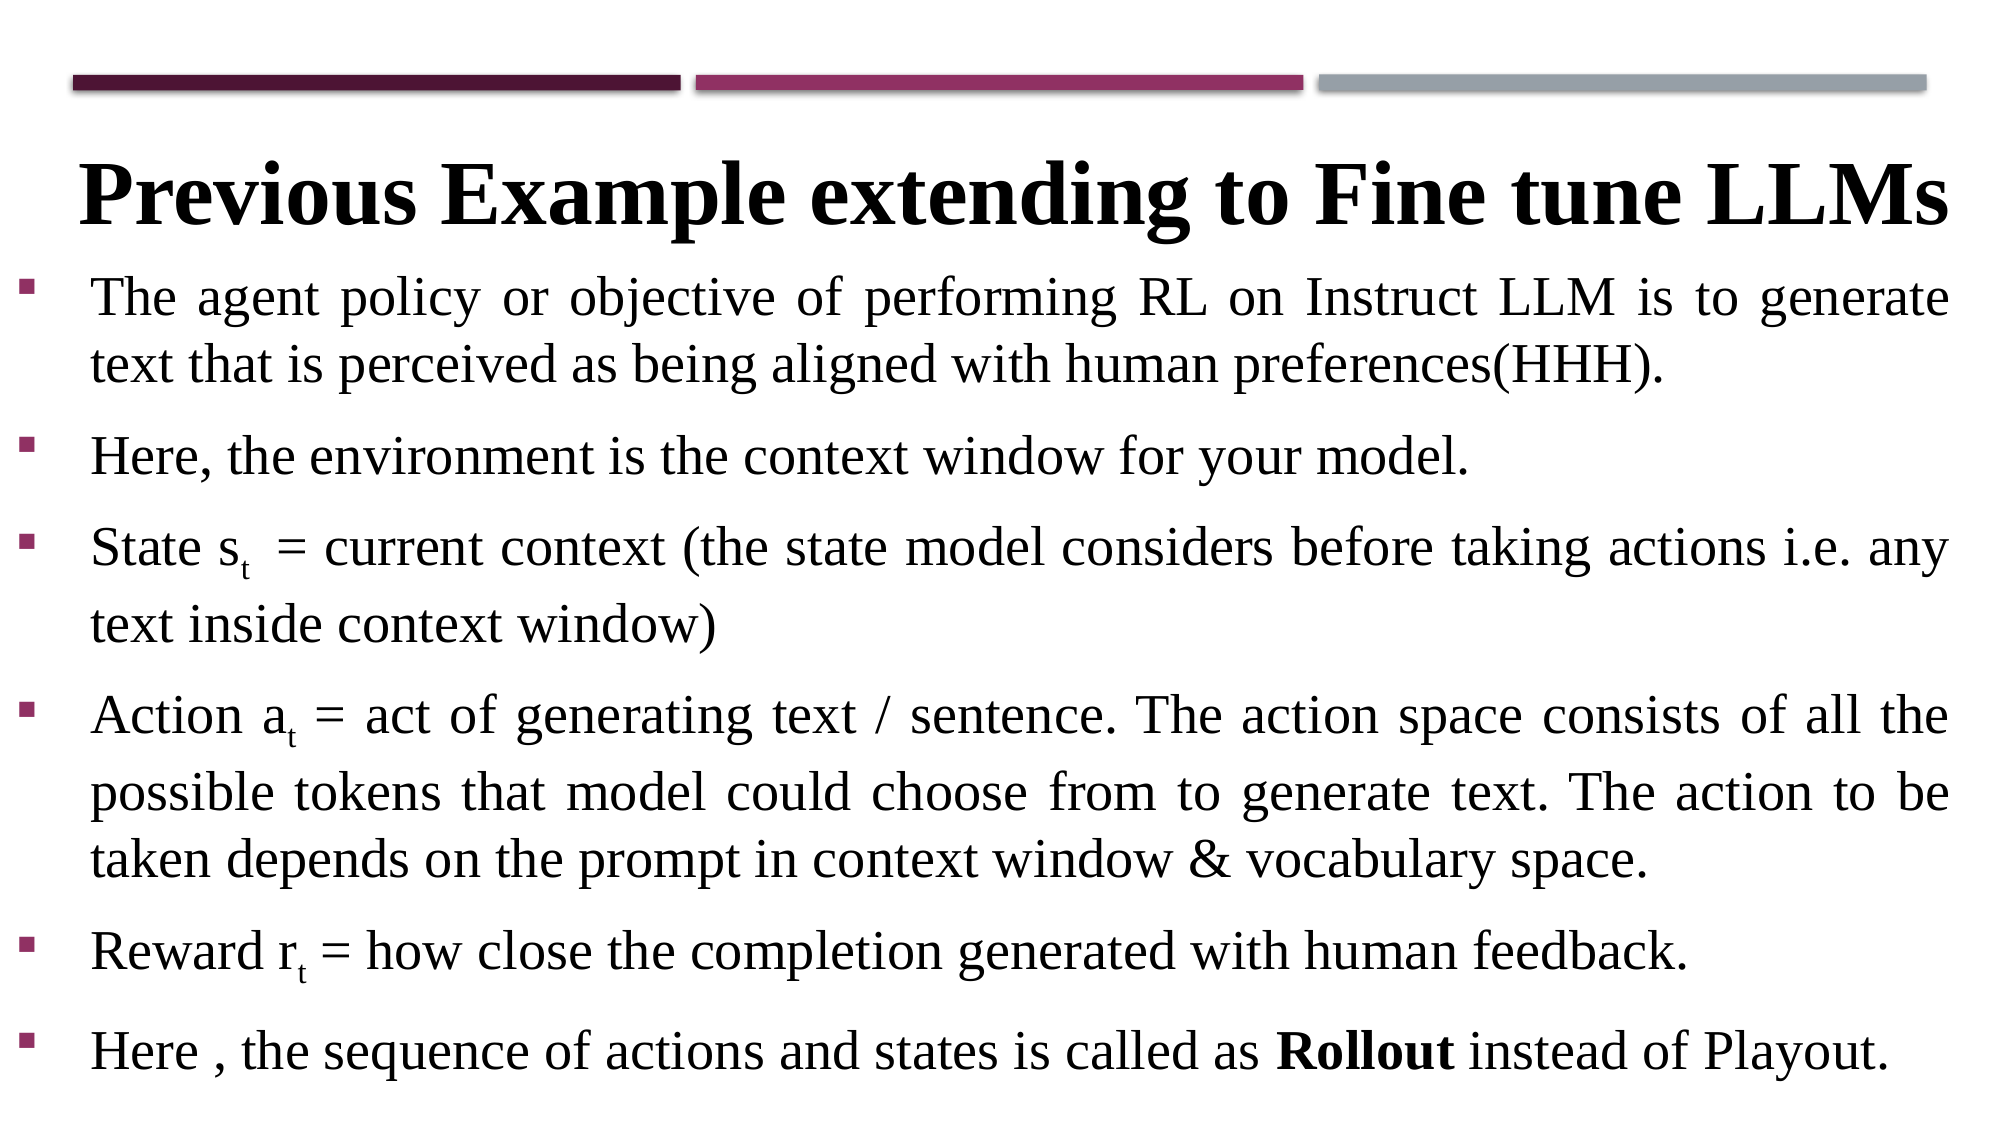

Previous Example extending to Fine tune LLMs
The agent policy or objective of performing RL on Instruct LLM is to generate text that is perceived as being aligned with human preferences(HHH).
Here, the environment is the context window for your model.
State st  = current context (the state model considers before taking actions i.e. any text inside context window)
Action at = act of generating text / sentence. The action space consists of all the possible tokens that model could choose from to generate text. The action to be taken depends on the prompt in context window & vocabulary space.
Reward rt = how close the completion generated with human feedback.
Here , the sequence of actions and states is called as Rollout instead of Playout.